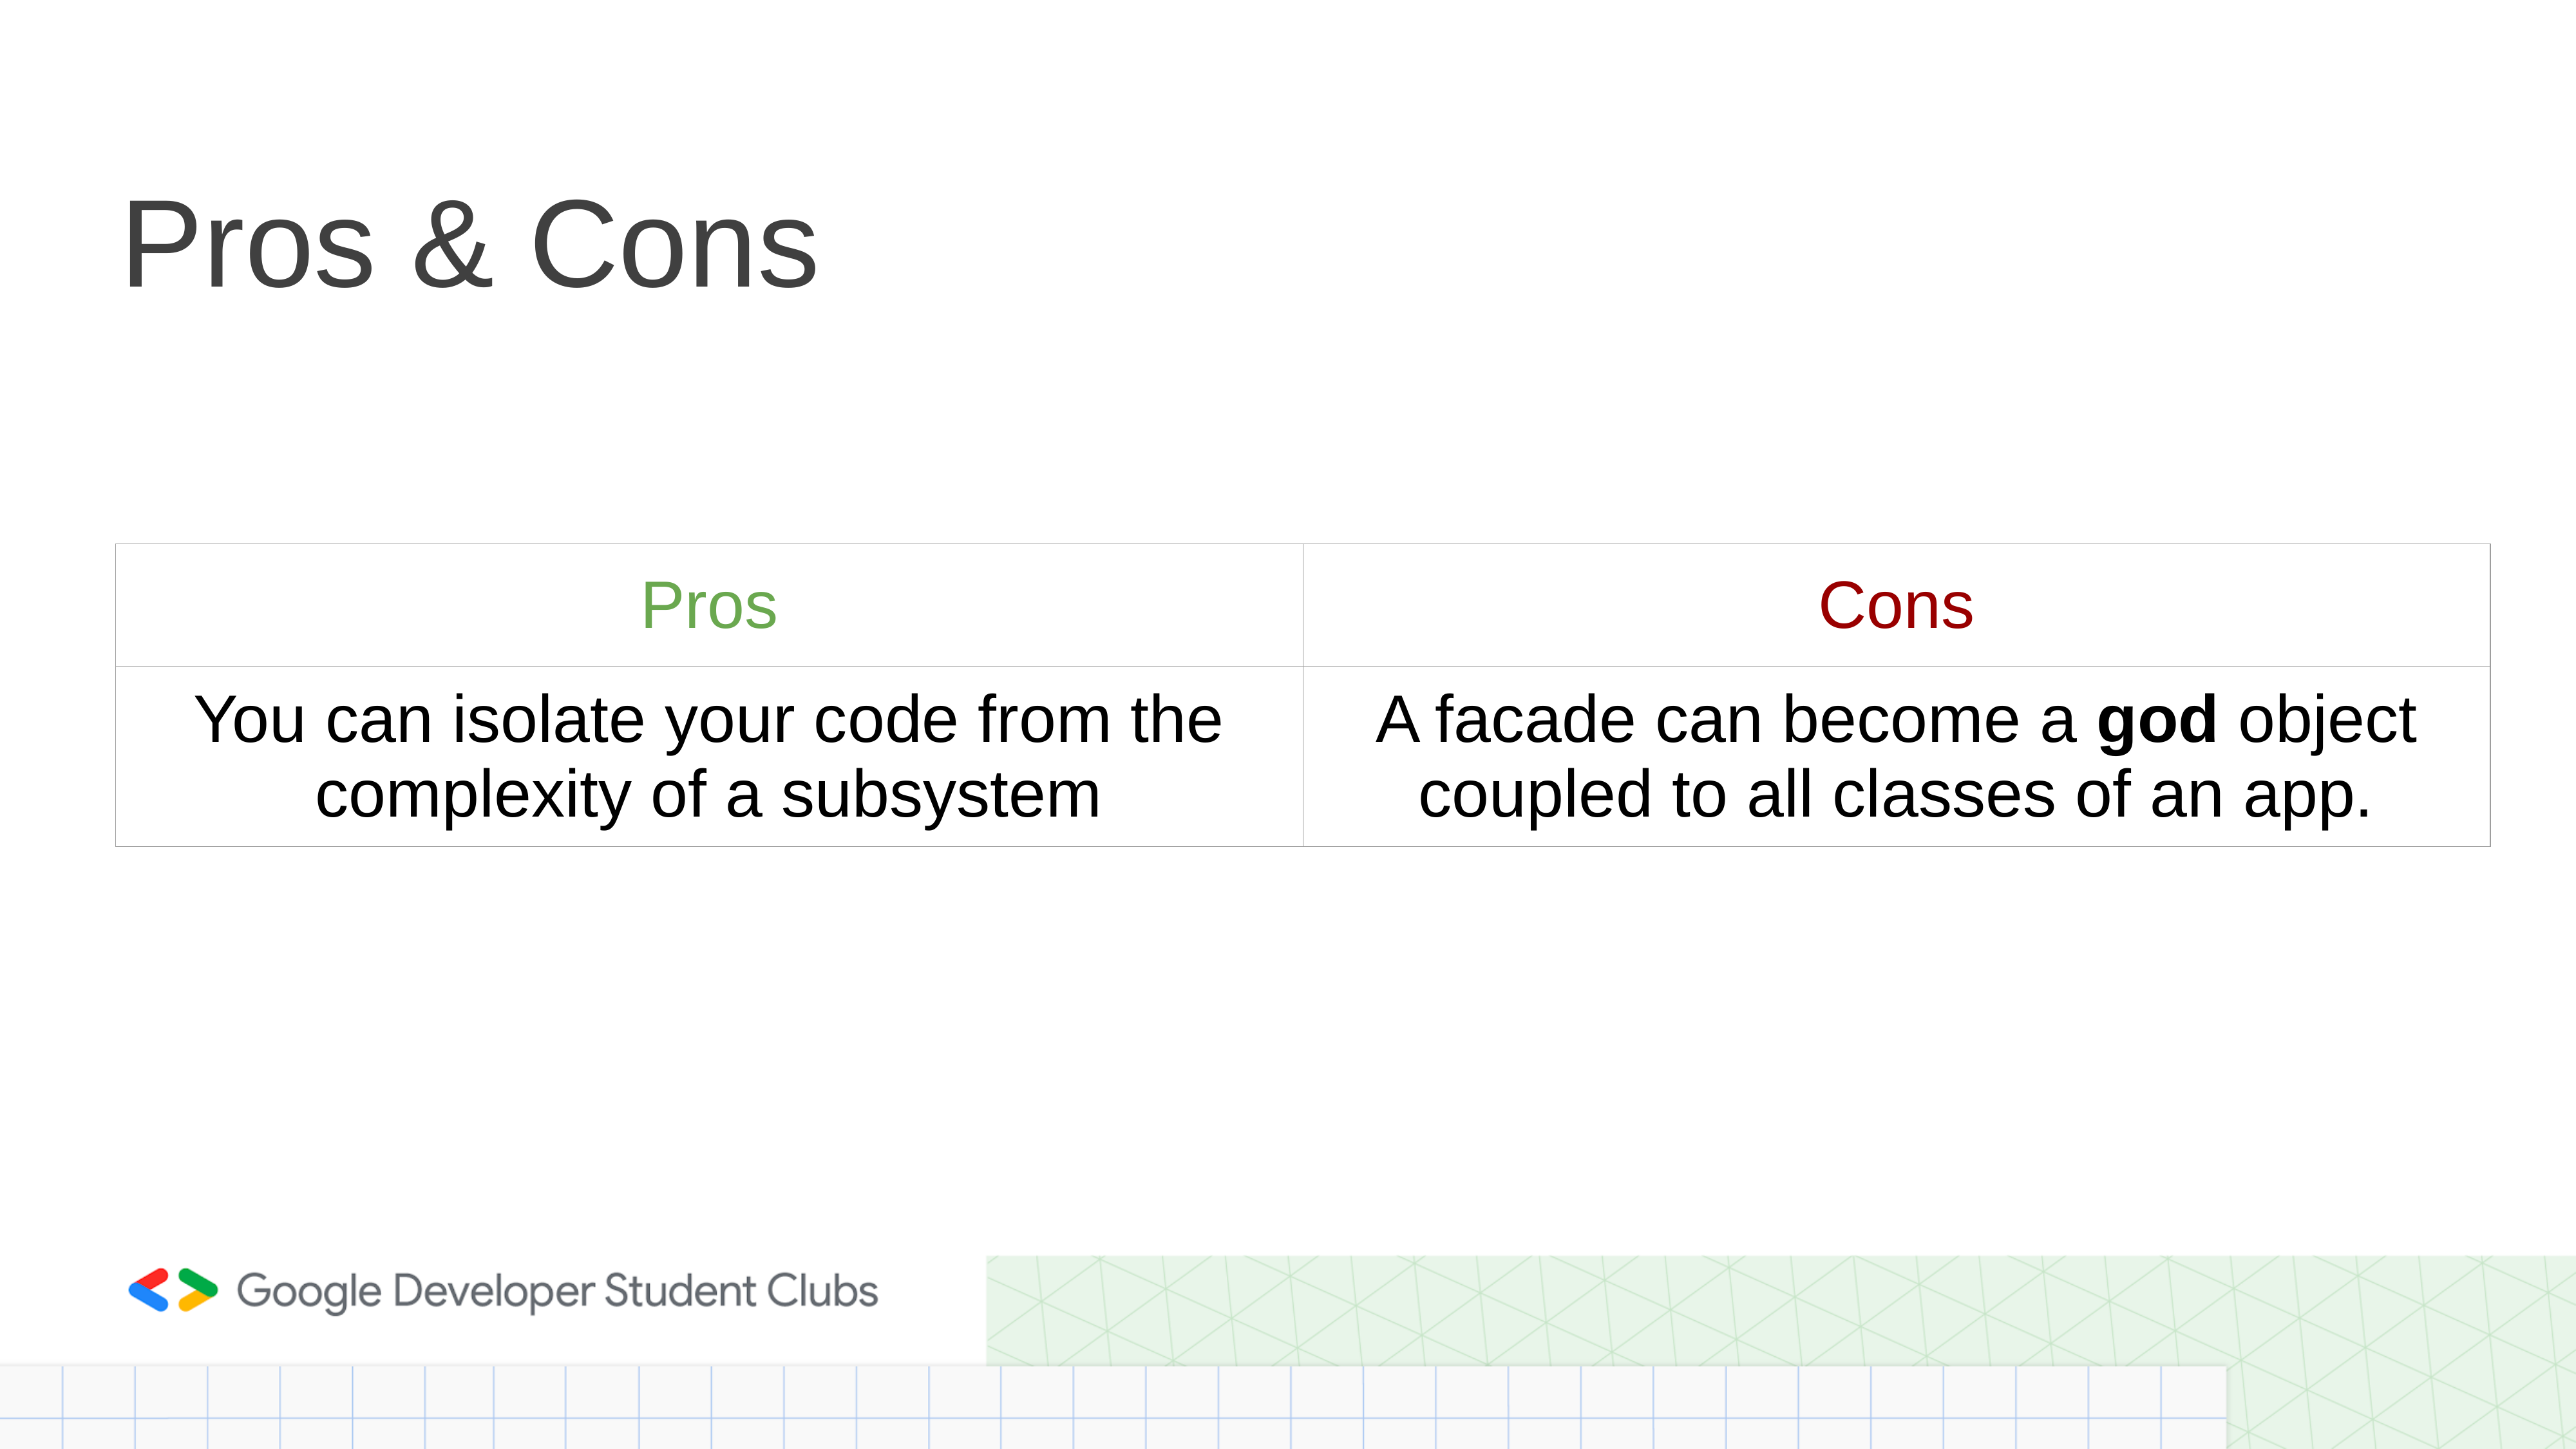

# Pros & Cons
| Pros | Cons |
| --- | --- |
| You can isolate your code from the complexity of a subsystem | A facade can become a god object coupled to all classes of an app. |